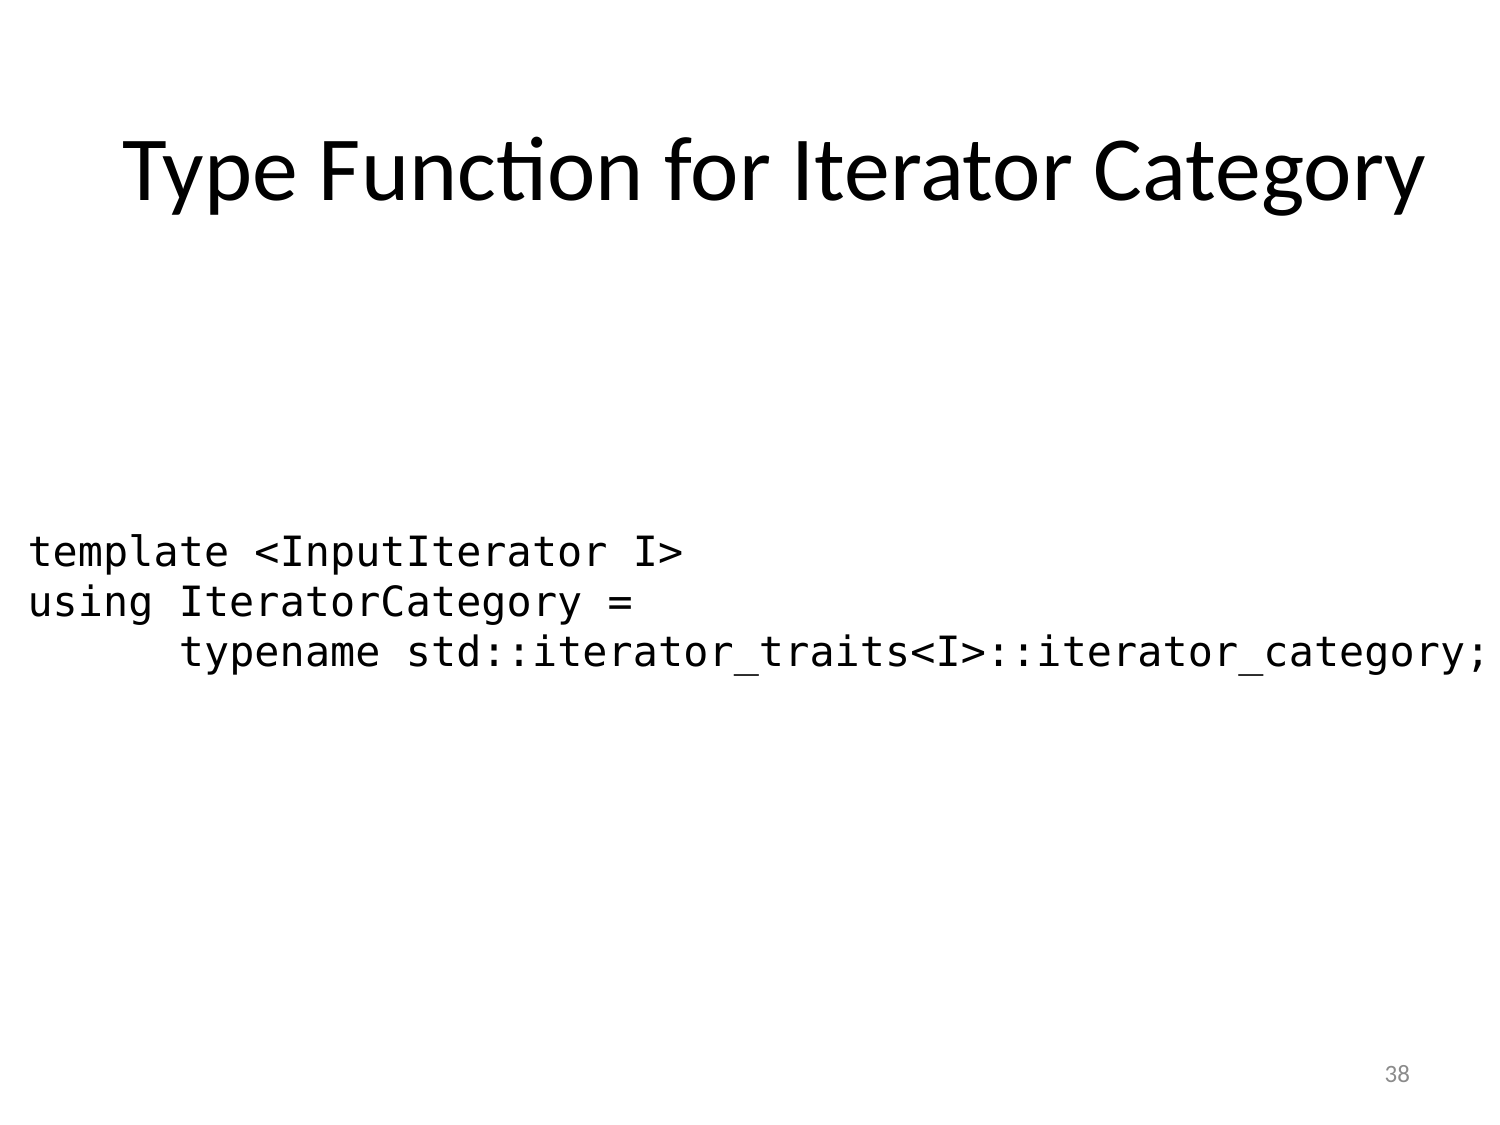

#
Type Function for Iterator Category
template <InputIterator I>
using IteratorCategory =
      typename std::iterator_traits<I>::iterator_category;

38